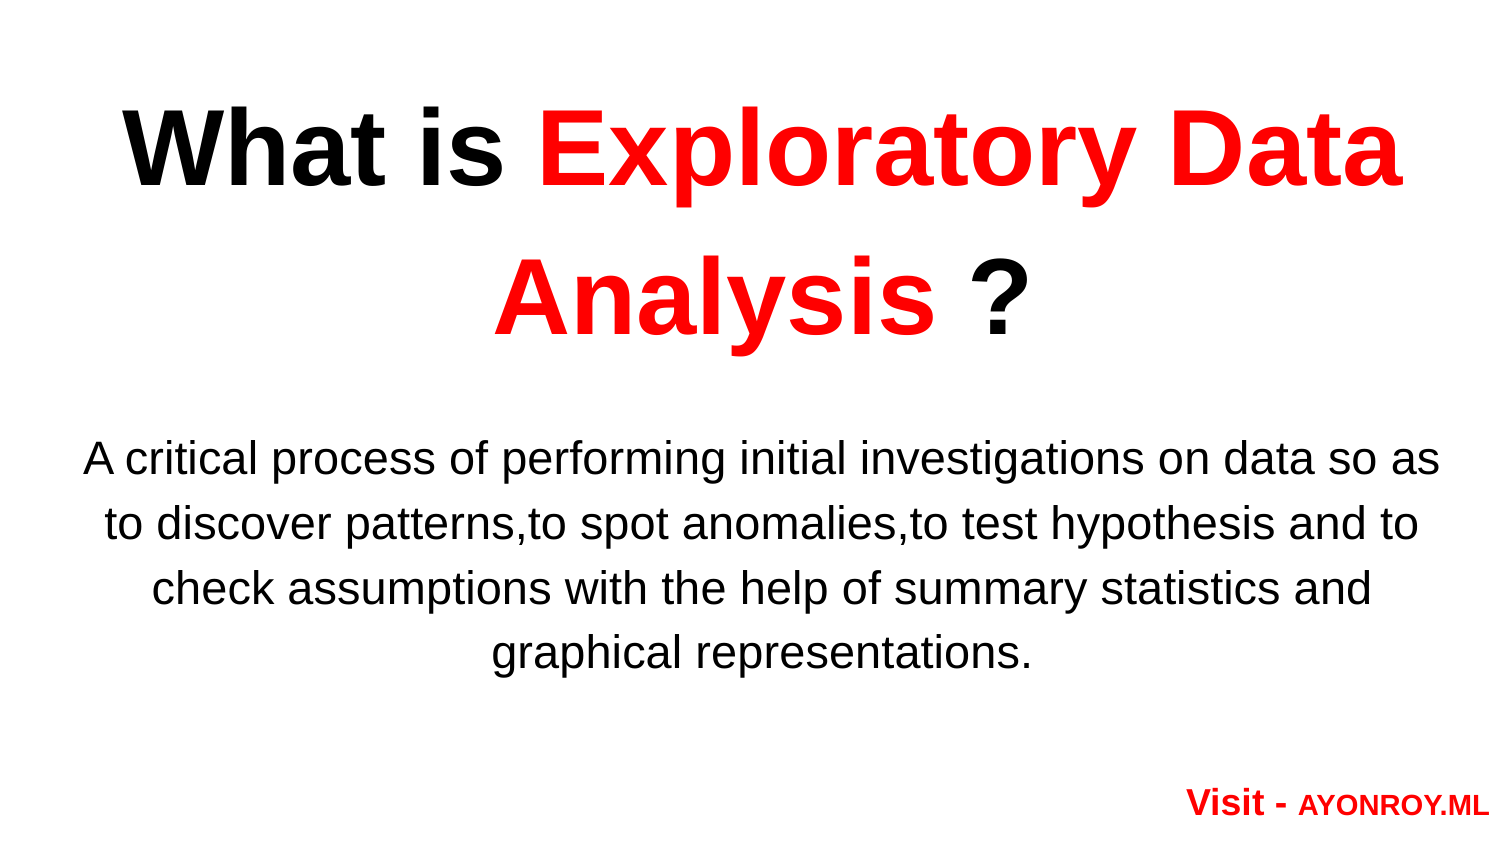

What is Exploratory Data Analysis ?
A critical process of performing initial investigations on data so as to discover patterns,to spot anomalies,to test hypothesis and to check assumptions with the help of summary statistics and graphical representations.

Visit - AYONROY.ML